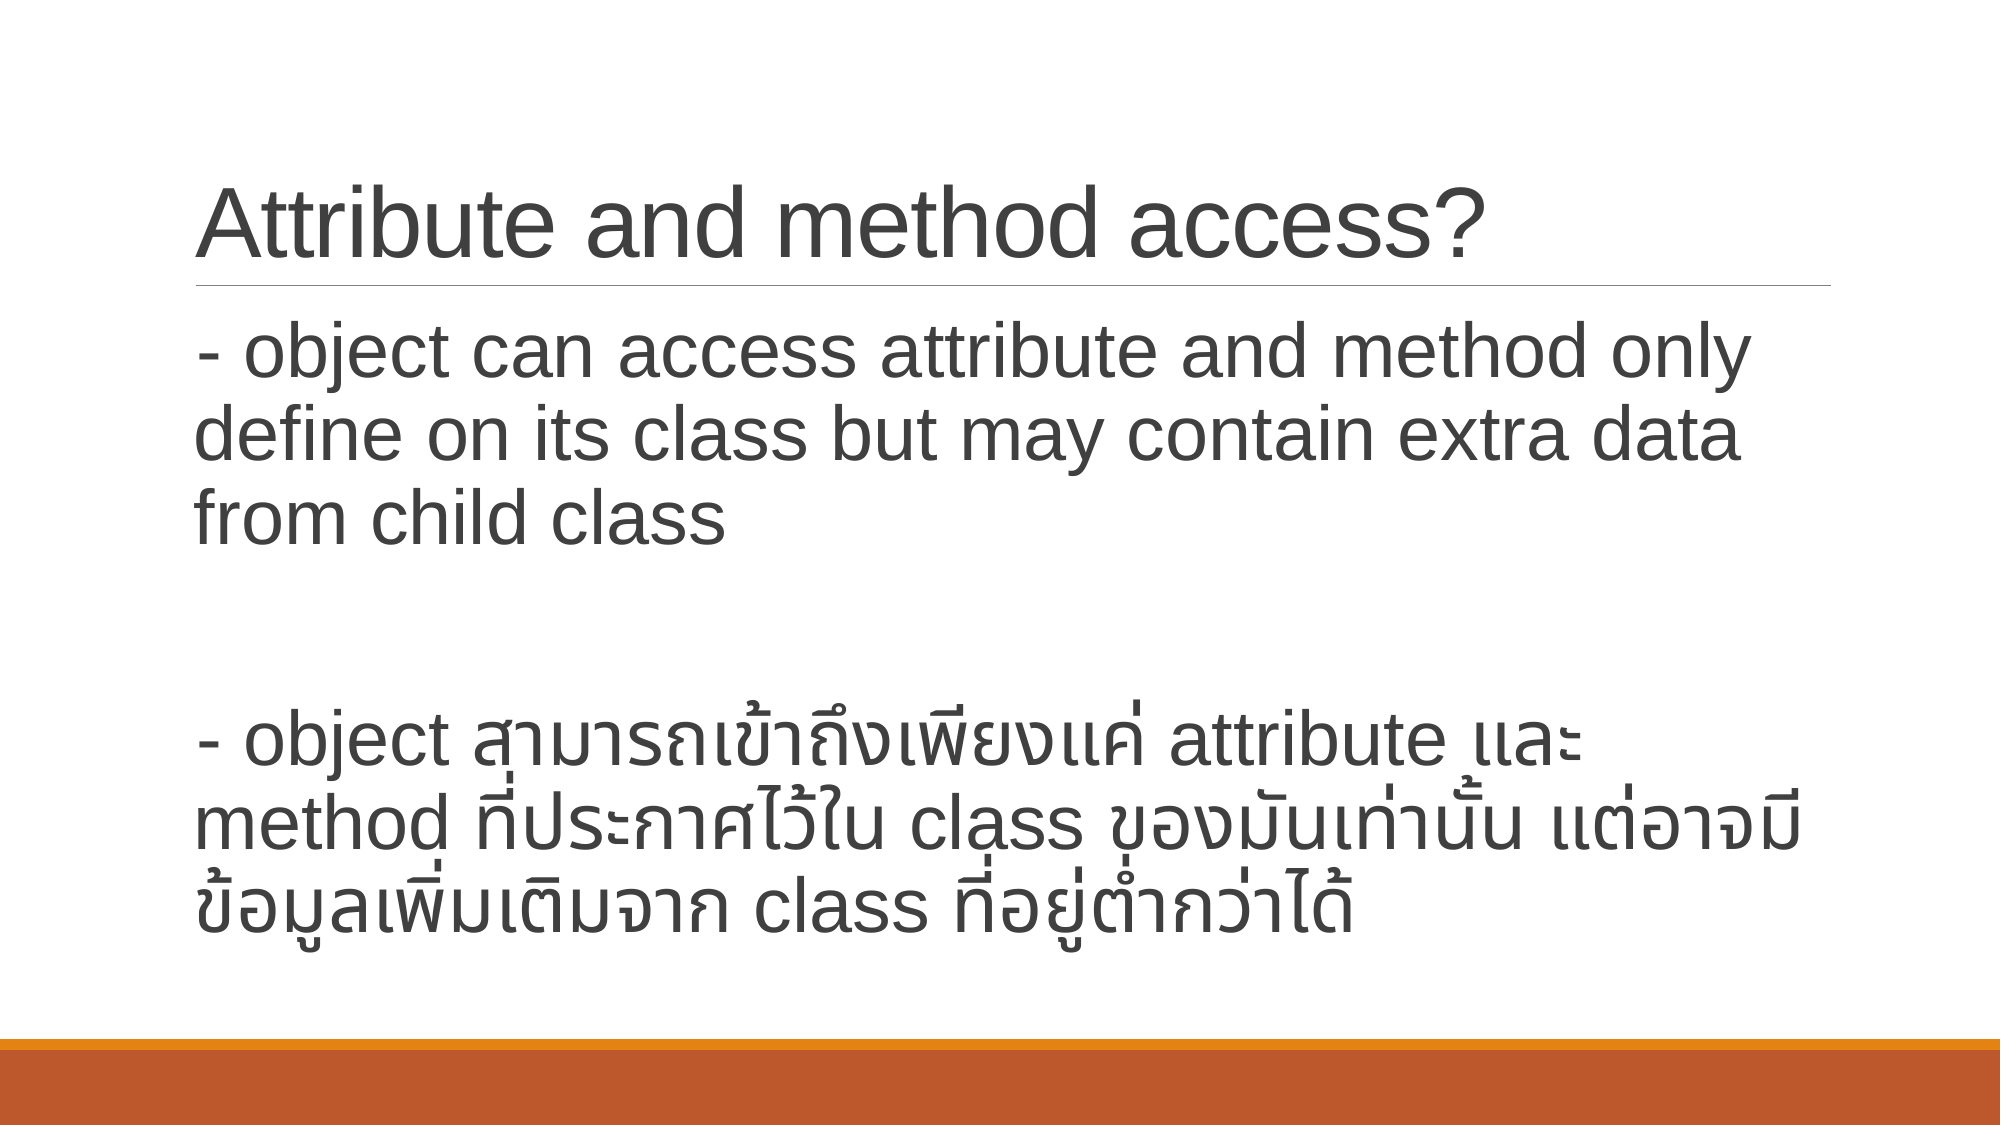

# Attribute and method access?
- object can access attribute and method only define on its class but may contain extra data from child class

- object สามารถเข้าถึงเพียงแค่ attribute และ method ที่ประกาศไว้ใน class ของมันเท่านั้น แต่อาจมีข้อมูลเพิ่มเติมจาก class ที่อยู่ต่ำกว่าได้